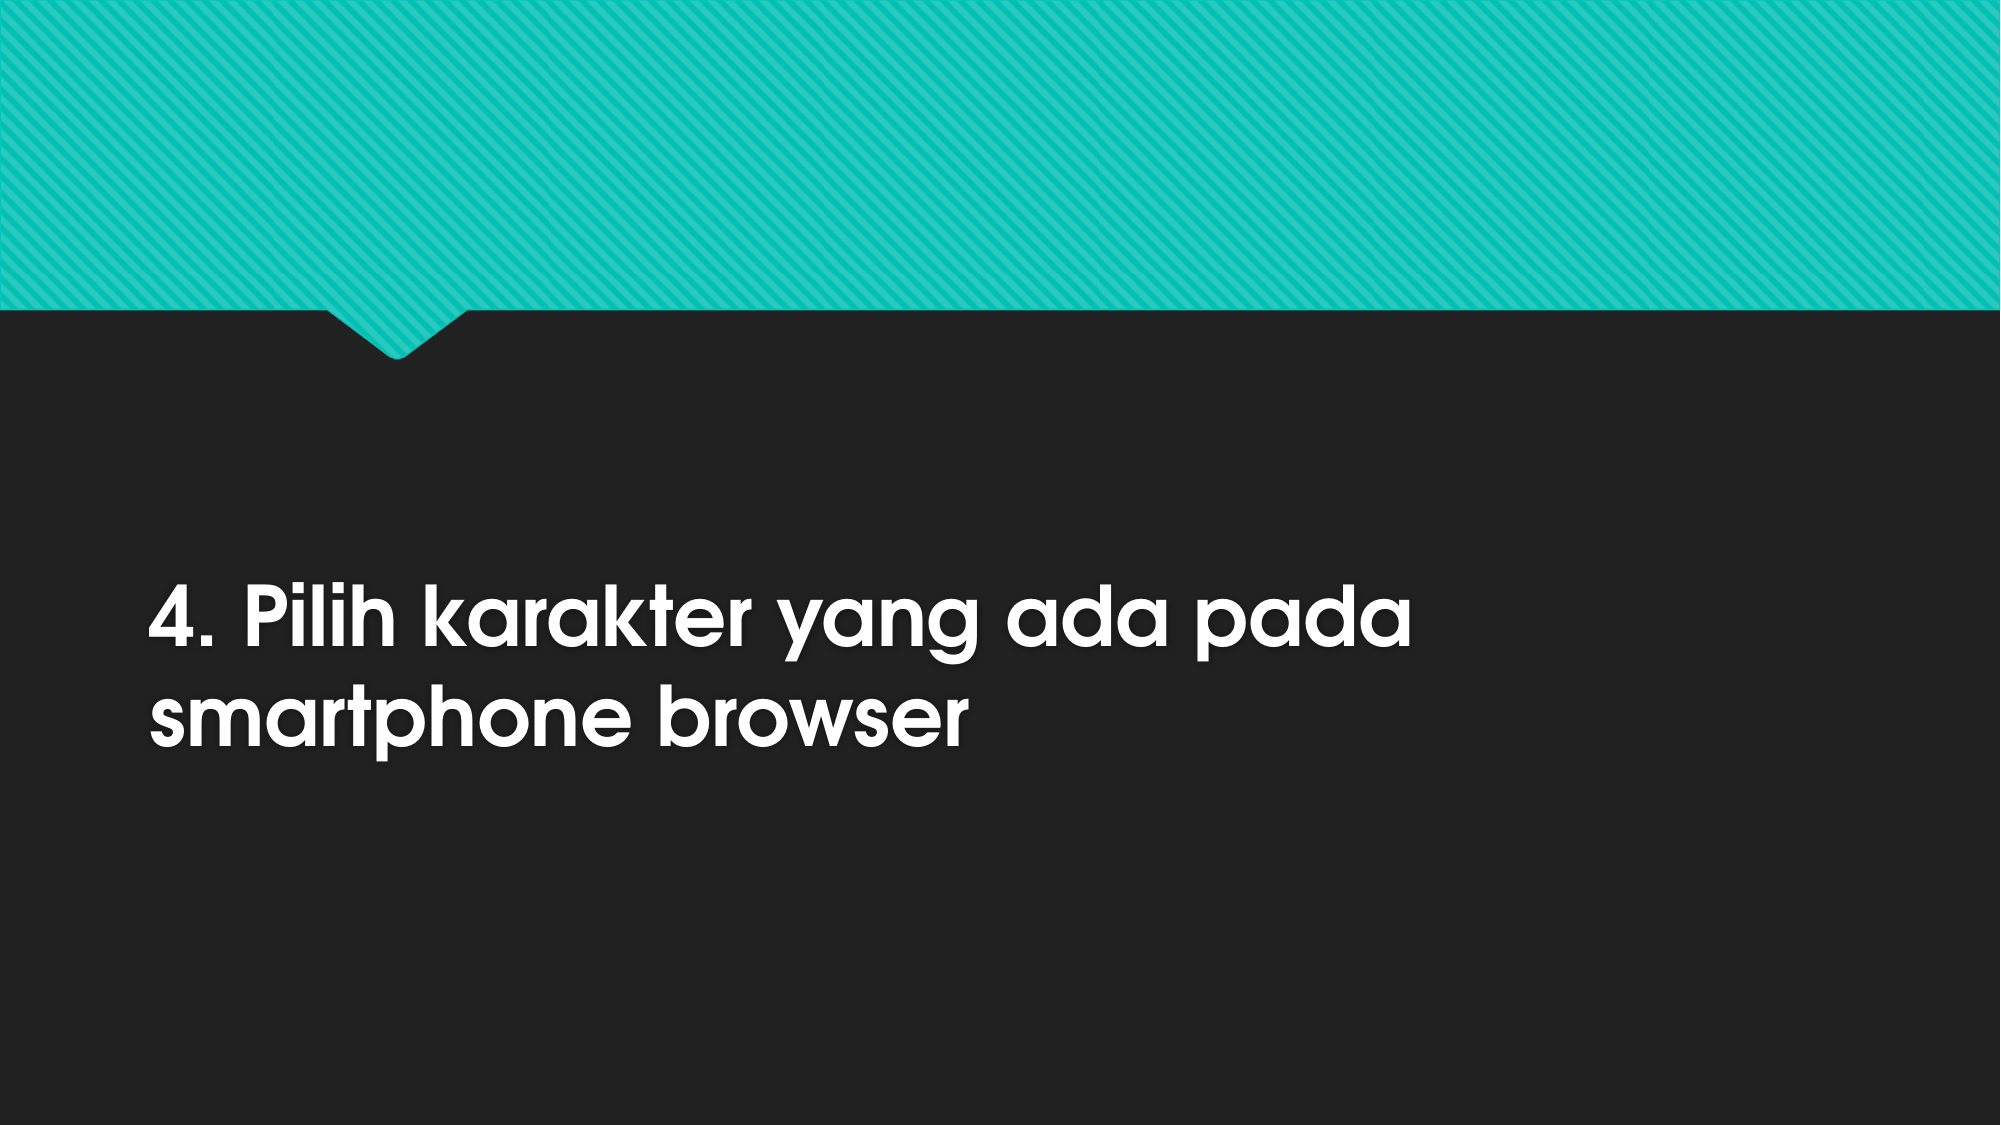

#
4. Pilih karakter yang ada pada smartphone browser